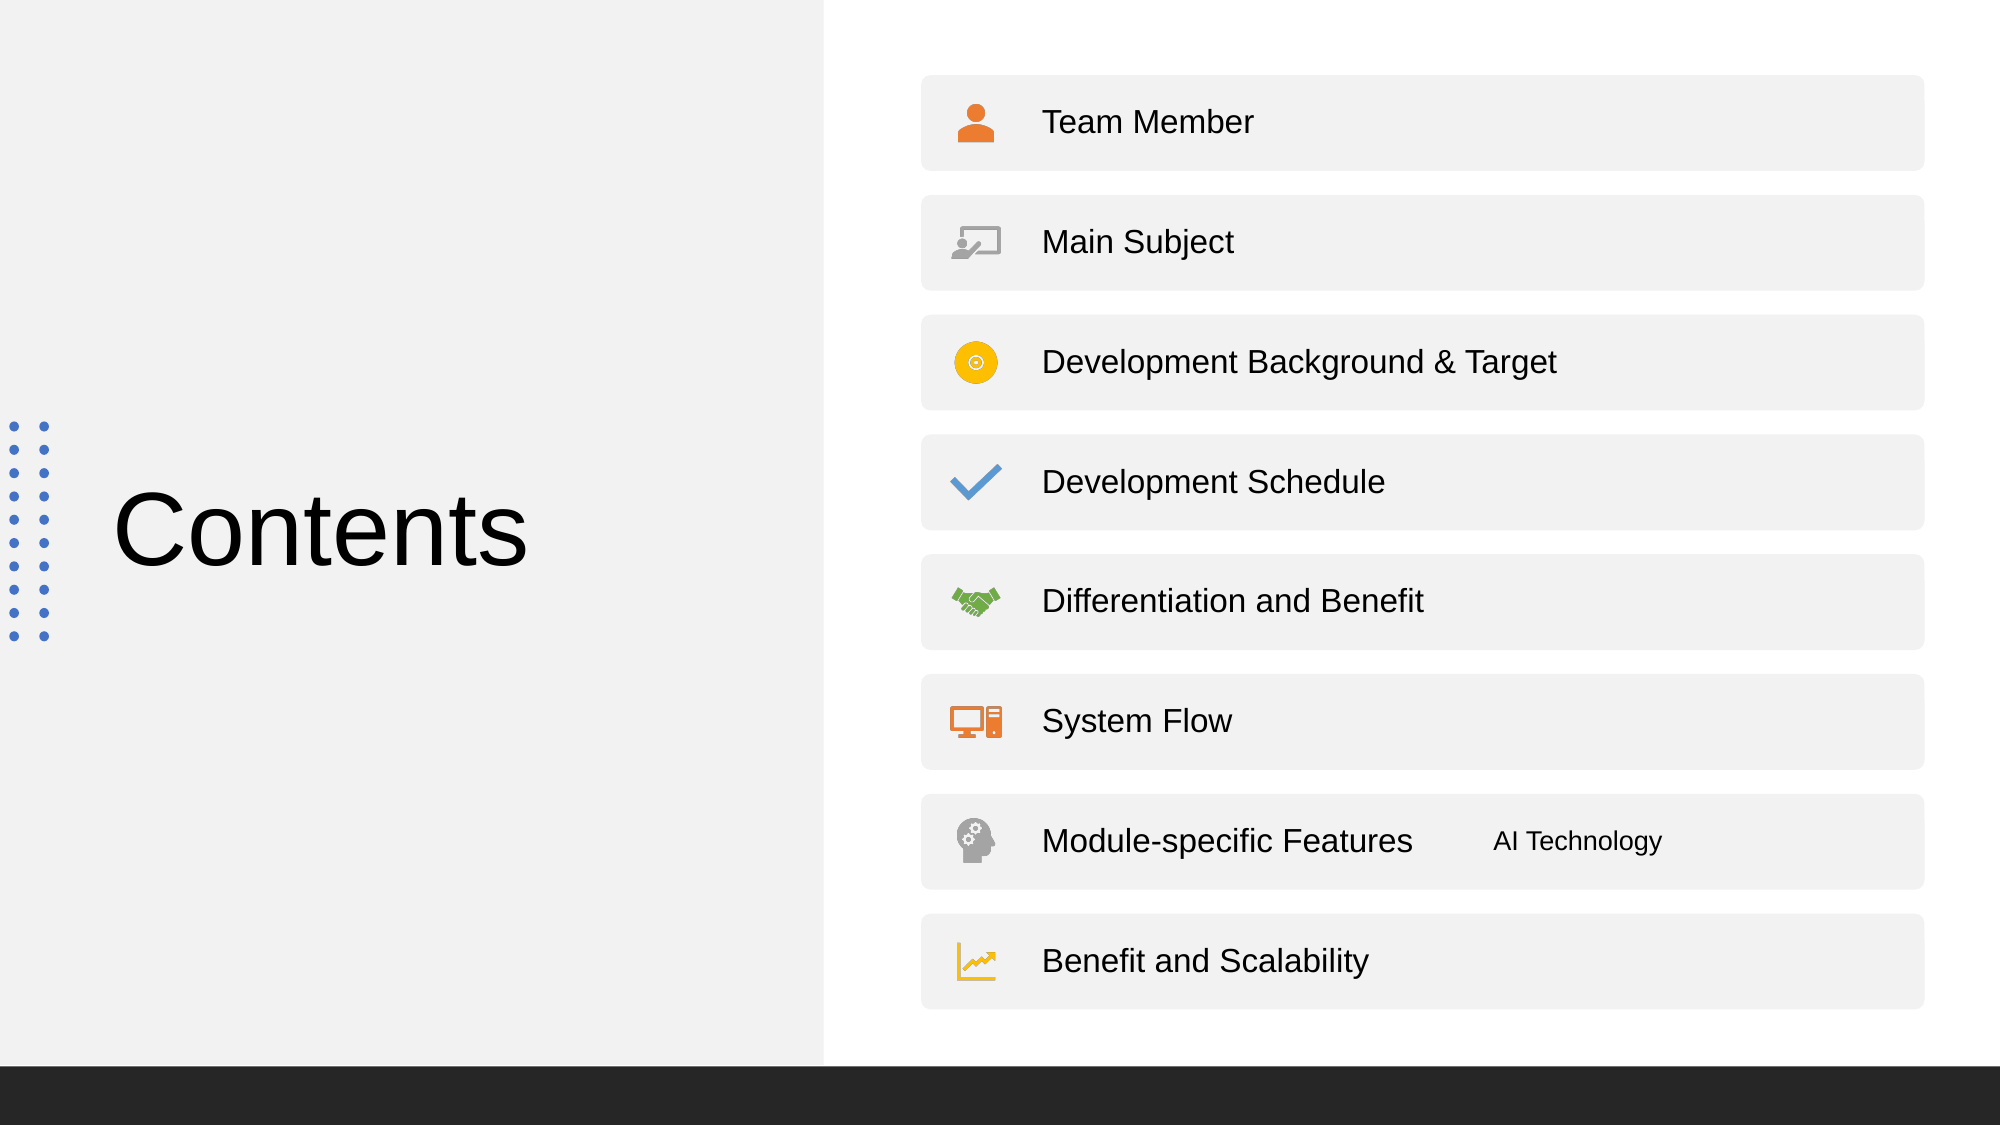

Team Member
Main Subject
Development Background & Target
Development Schedule
Differentiation and Benefit
System Flow
Module-specific Features
AI Technology
Benefit and Scalability
# Contents